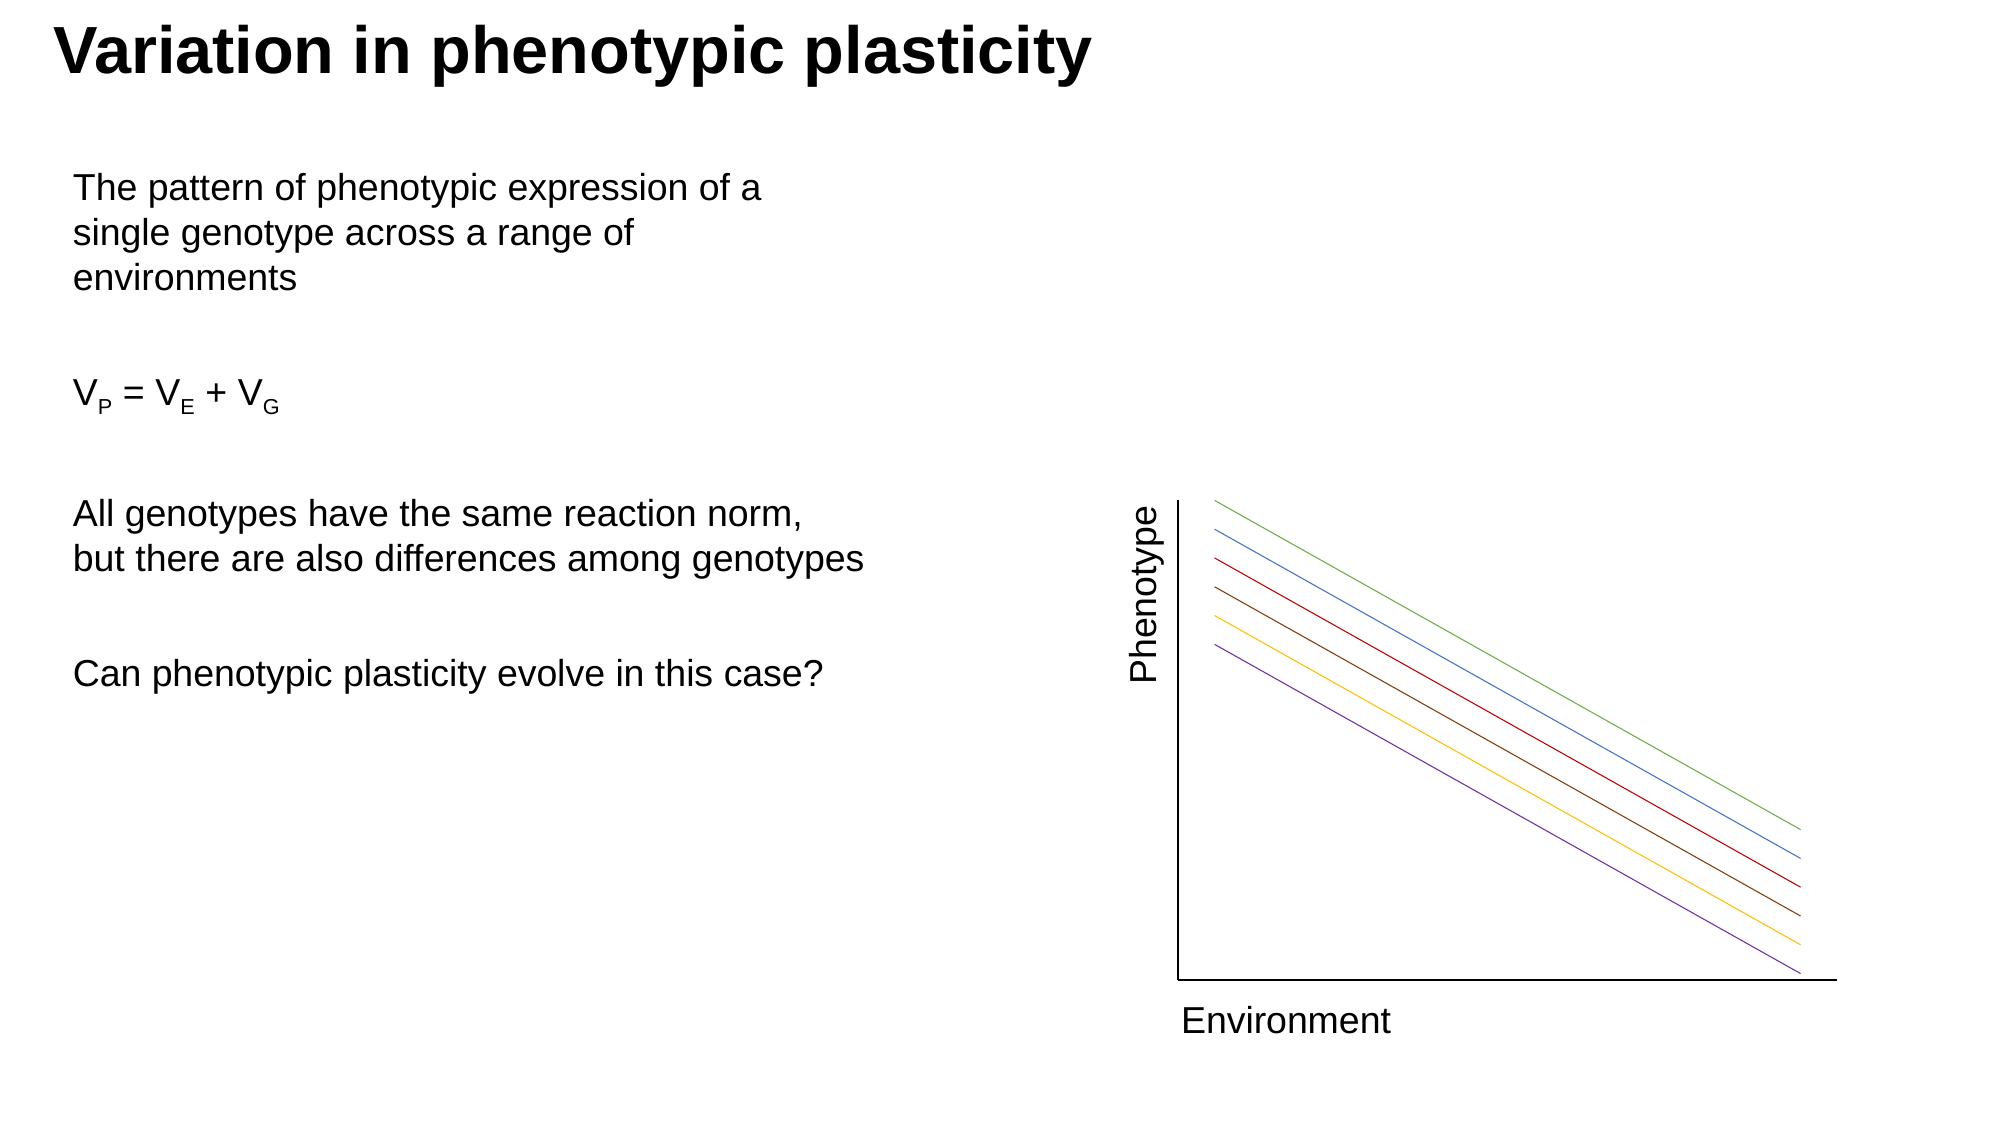

Variation in phenotypic plasticity
The pattern of phenotypic expression of a single genotype across a range of environments

VP = VE + VG

All genotypes have the same reaction norm, but there are also differences among genotypes

Can phenotypic plasticity evolve in this case?
Phenotype
Environment